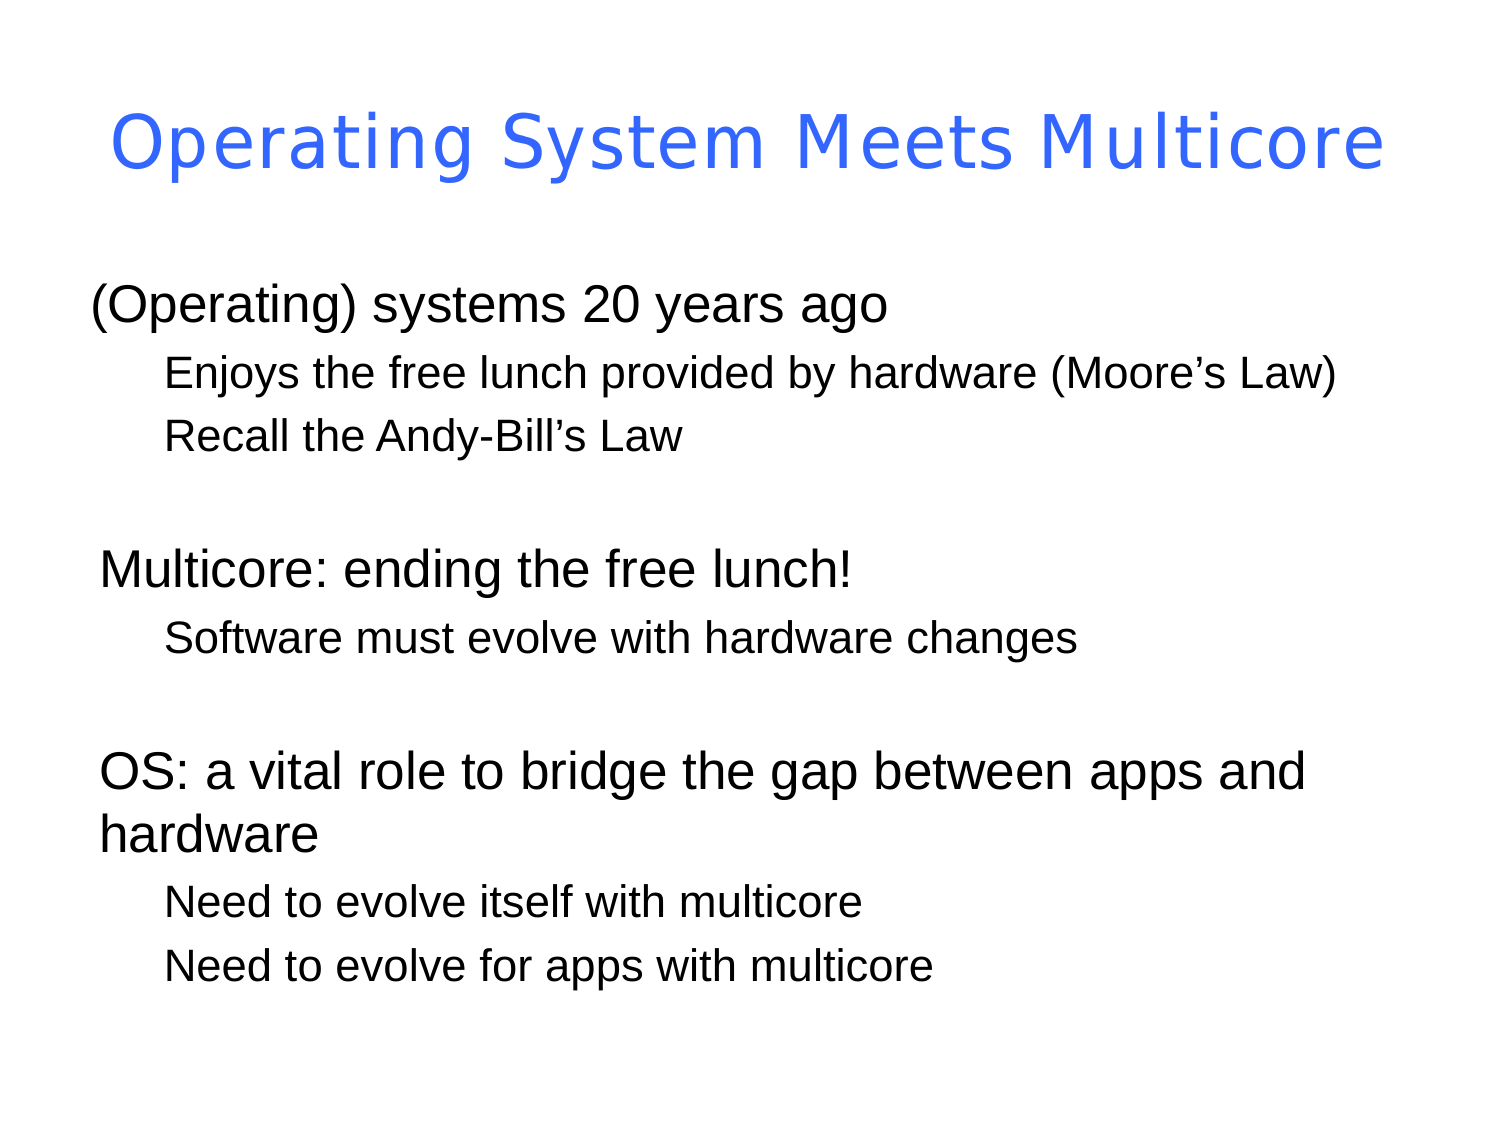

# Operating System Meets Multicore
(Operating) systems 20 years ago
Enjoys the free lunch provided by hardware (Moore’s Law)
Recall the Andy-Bill’s Law

Multicore: ending the free lunch!
Software must evolve with hardware changes

OS: a vital role to bridge the gap between apps and hardware
Need to evolve itself with multicore
Need to evolve for apps with multicore